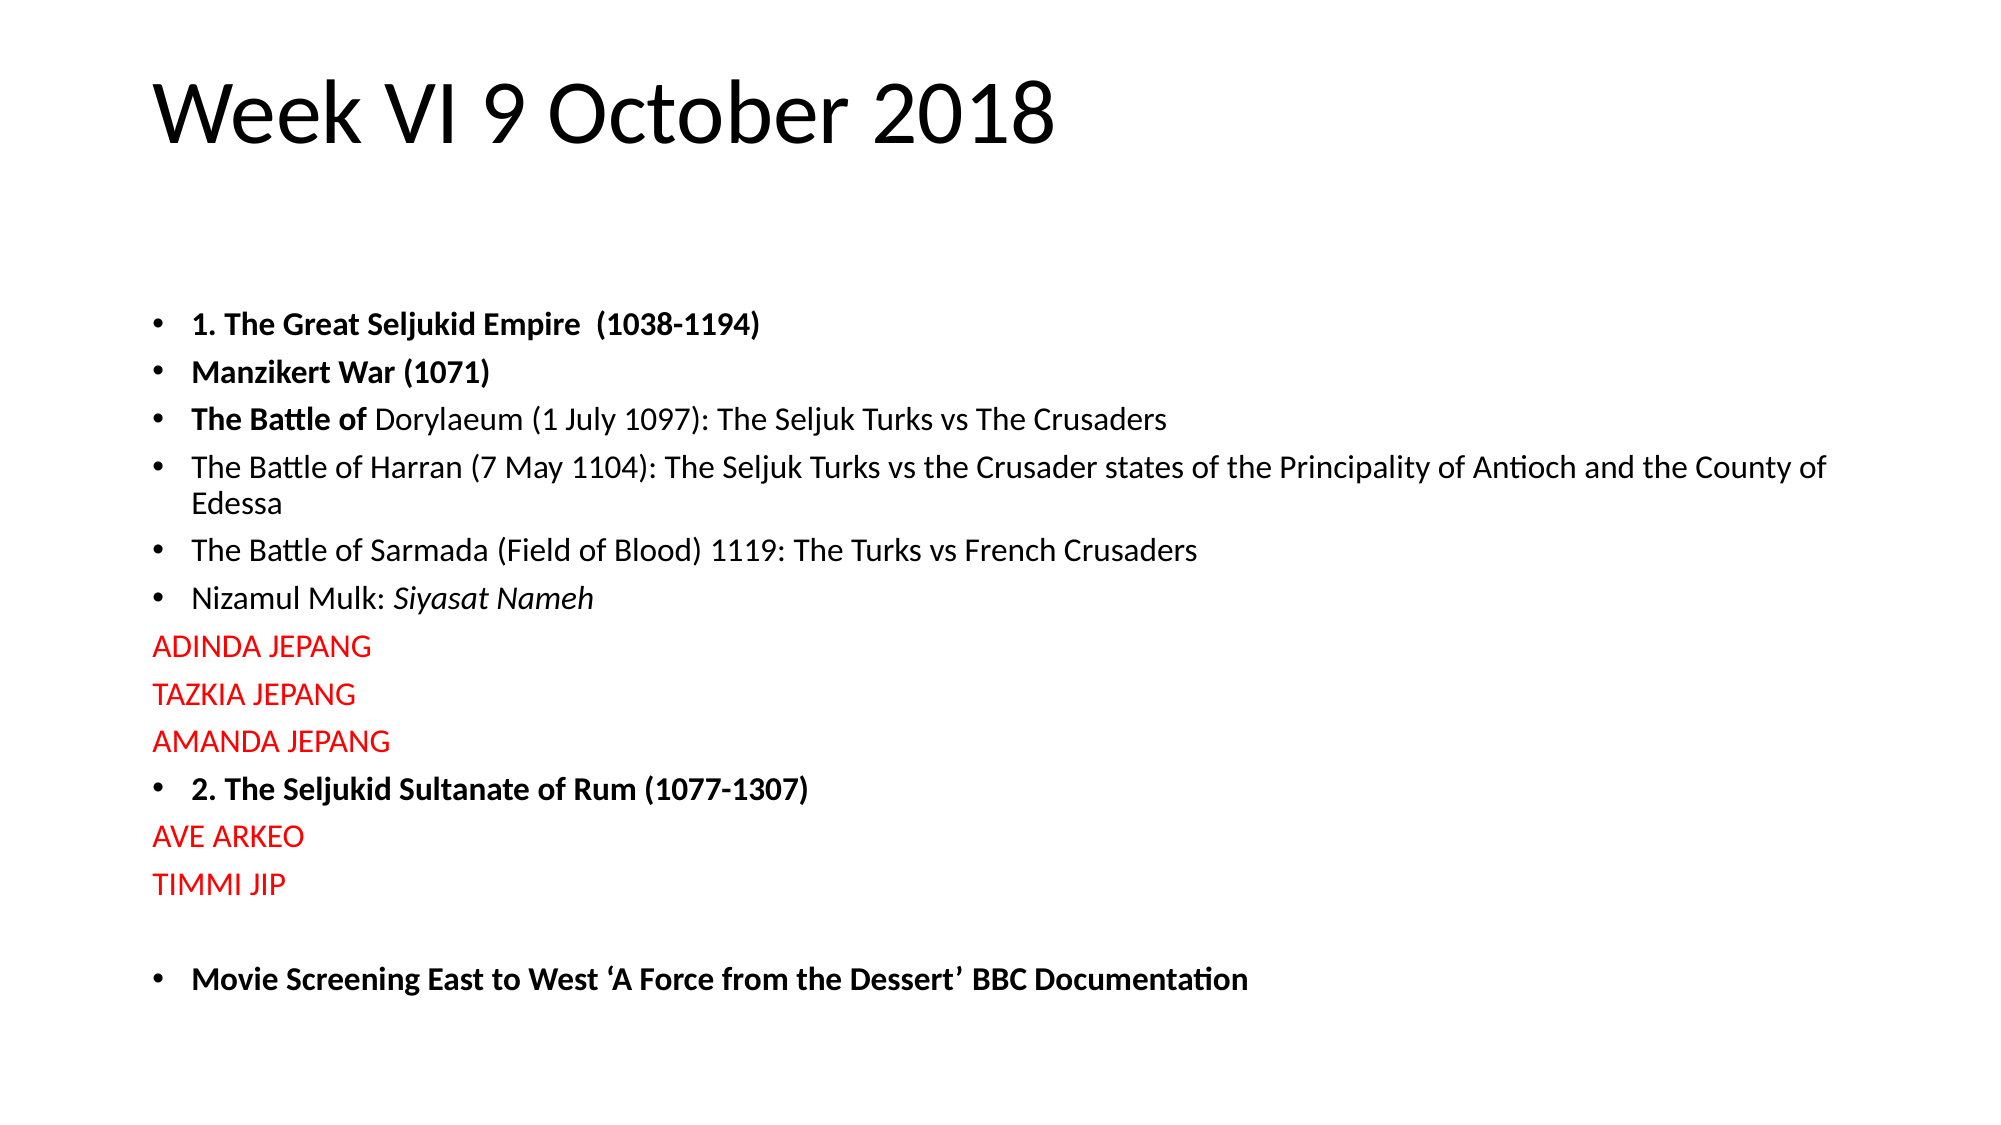

# Week VI 9 October 2018
1. The Great Seljukid Empire  (1038-1194)
Manzikert War (1071)
The Battle of Dorylaeum (1 July 1097): The Seljuk Turks vs The Crusaders
The Battle of Harran (7 May 1104): The Seljuk Turks vs the Crusader states of the Principality of Antioch and the County of Edessa
The Battle of Sarmada (Field of Blood) 1119: The Turks vs French Crusaders
Nizamul Mulk: Siyasat Nameh
ADINDA JEPANG
TAZKIA JEPANG
AMANDA JEPANG
2. The Seljukid Sultanate of Rum (1077-1307)
AVE ARKEO
TIMMI JIP

Movie Screening East to West ‘A Force from the Dessert’ BBC Documentation